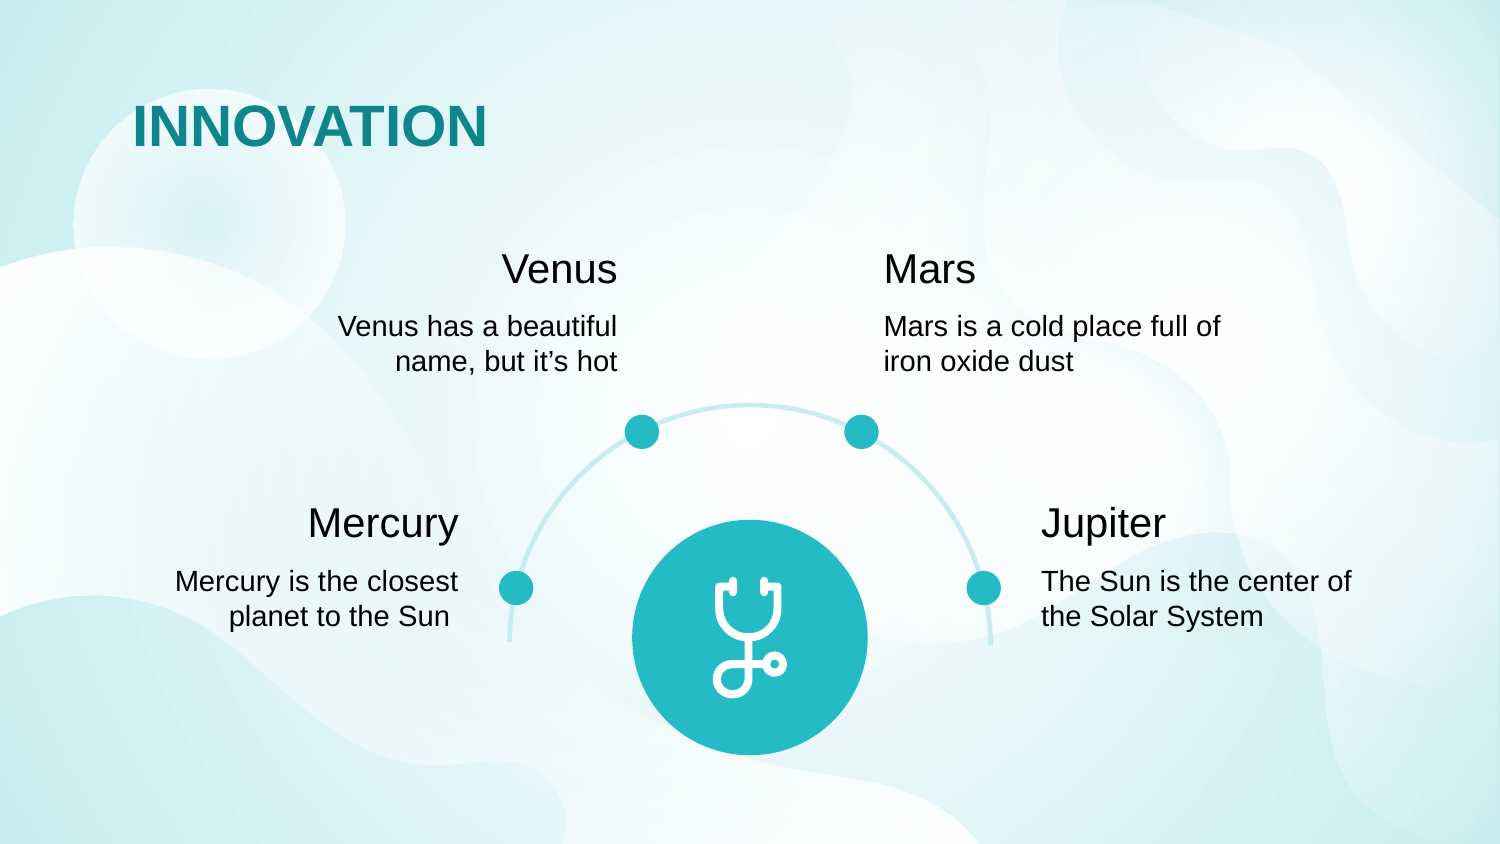

# INNOVATION
Venus
Mars
Venus has a beautiful name, but it’s hot
Mars is a cold place full of iron oxide dust

Mercury
Jupiter

Mercury is the closest planet to the Sun
The Sun is the center of the Solar System